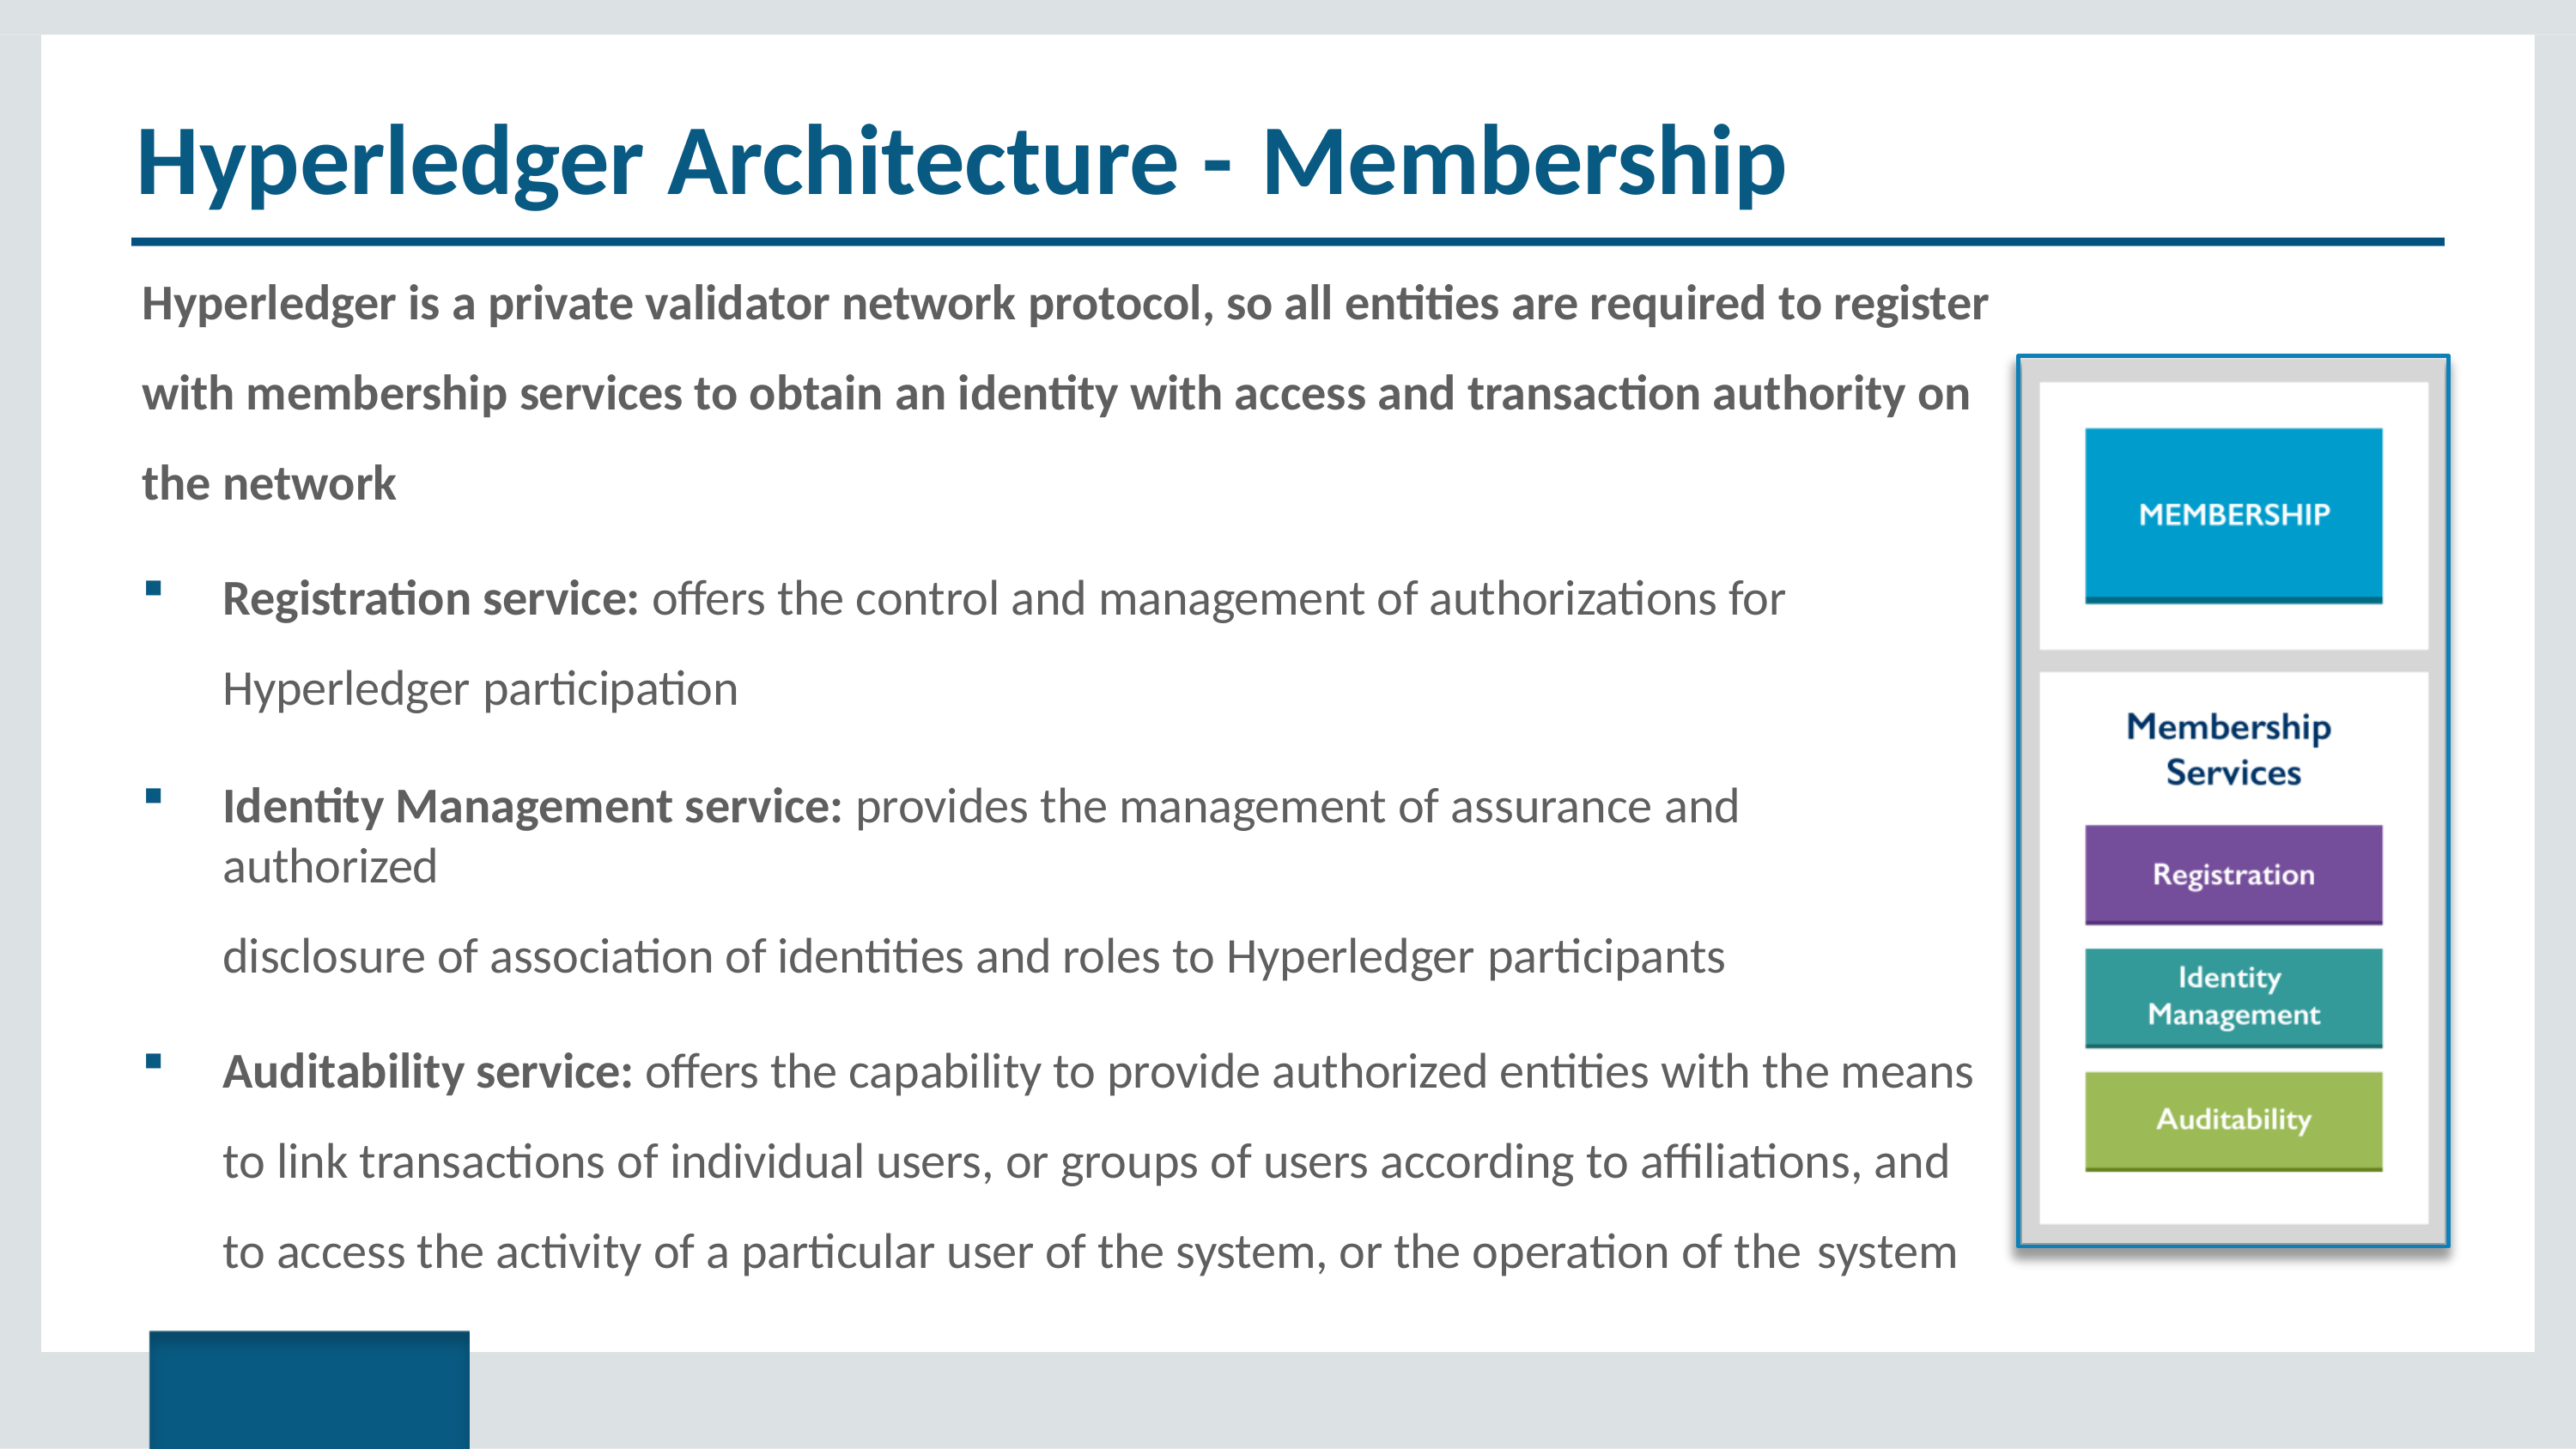

# Hyperledger Architecture - Membership
Hyperledger is a private validator network protocol, so all entities are required to register  with membership services to obtain an identity with access and transaction authority on  the network
Registration service: offers the control and management of authorizations for  Hyperledger participation

Identity Management service: provides the management of assurance and authorized
disclosure of association of identities and roles to Hyperledger participants
Auditability service: offers the capability to provide authorized entities with the means  to link transactions of individual users, or groups of users according to affiliations, and  to access the activity of a particular user of the system, or the operation of the system